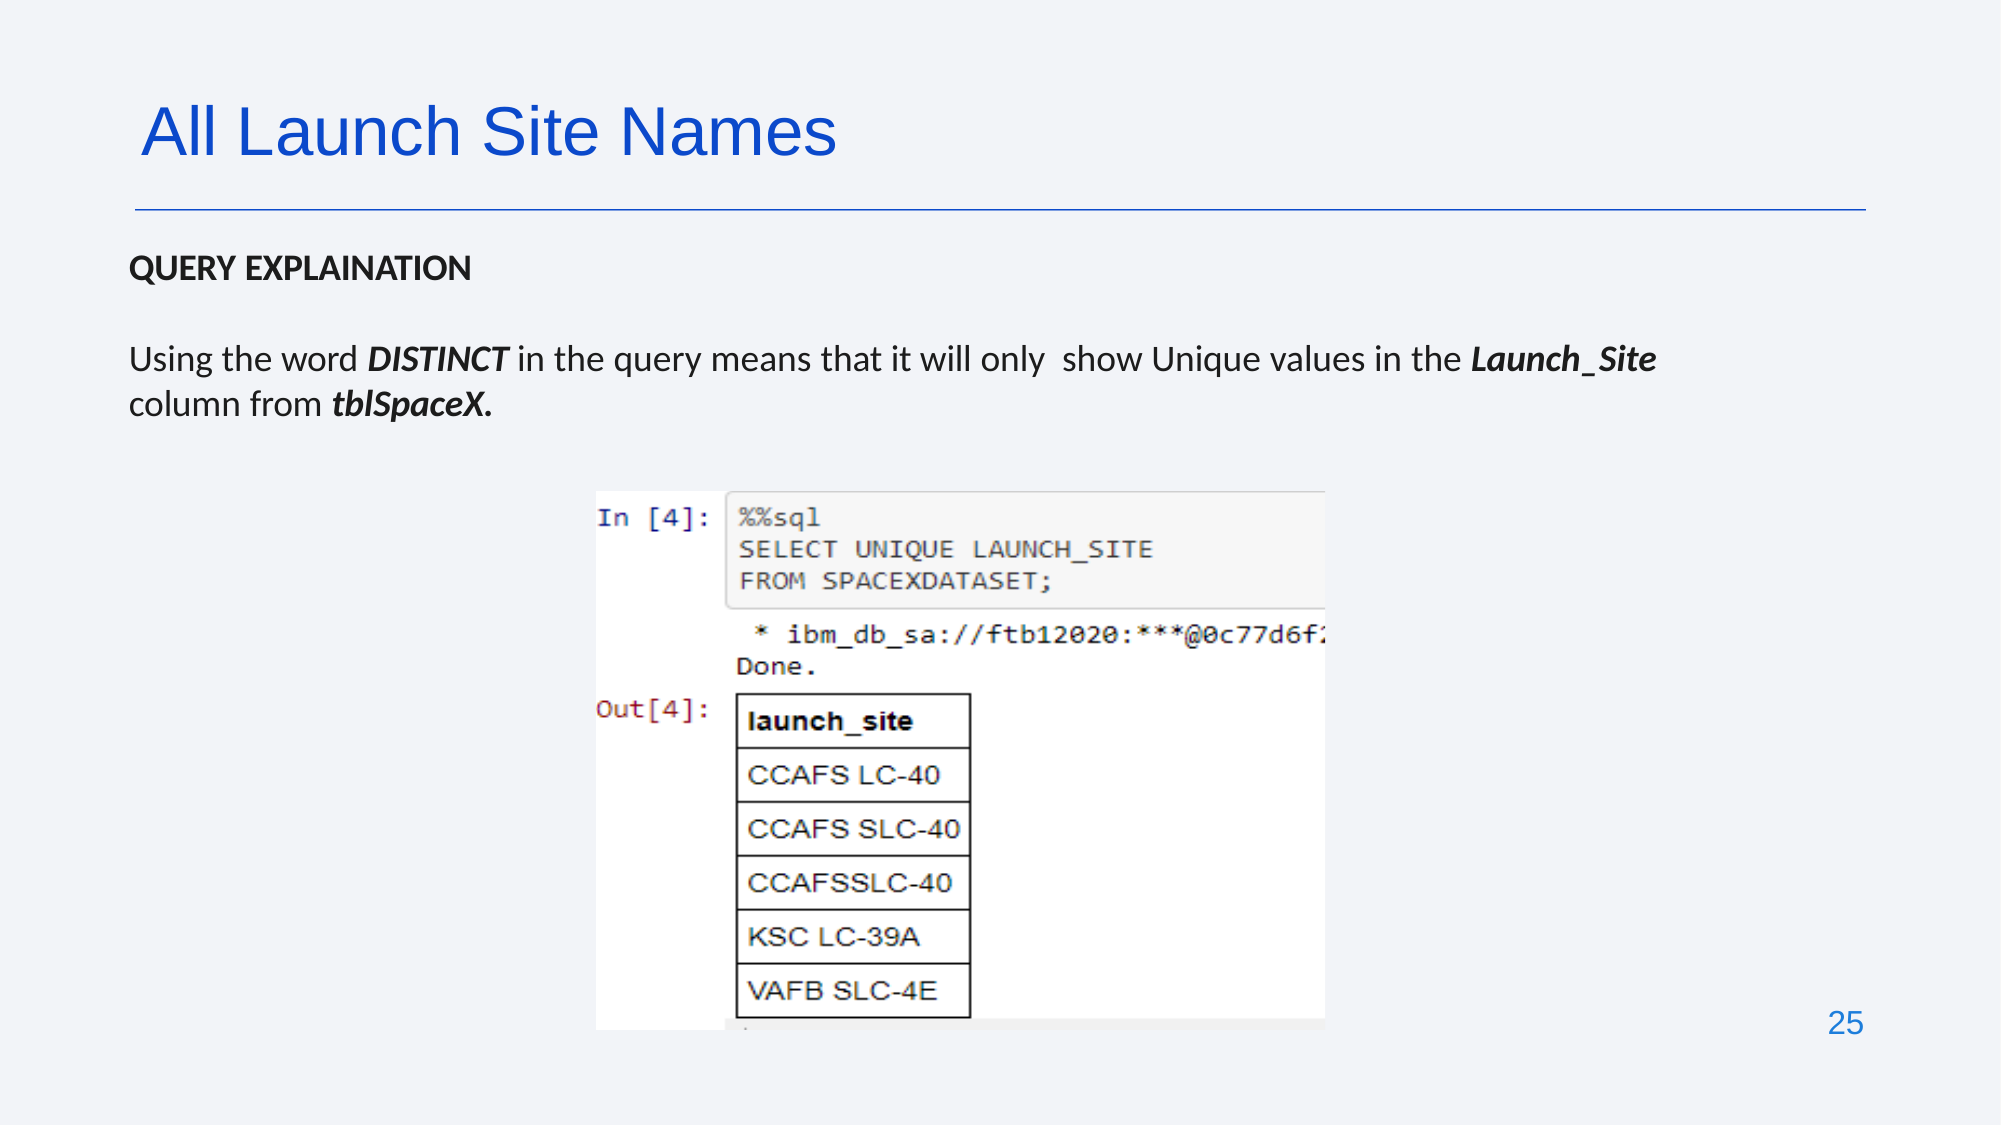

All Launch Site Names
QUERY EXPLAINATION

Using the word DISTINCT in the query means that it will only  show Unique values in the Launch_Site column from tblSpaceX.

25